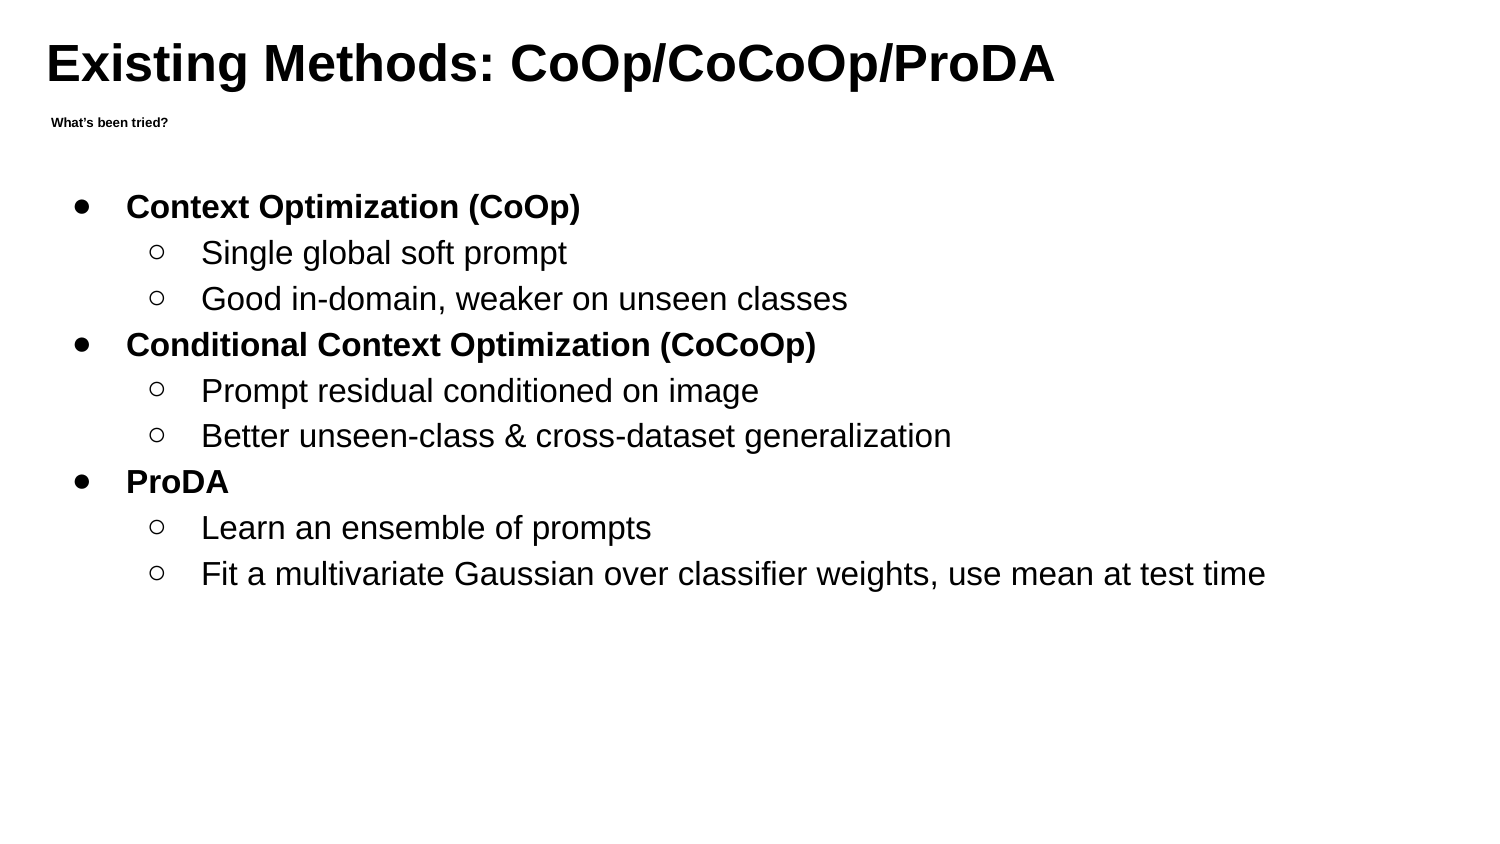

# Existing Methods: CoOp/CoCoOp/ProDA
What’s been tried?
Context Optimization (CoOp)
Single global soft prompt
Good in-domain, weaker on unseen classes
Conditional Context Optimization (CoCoOp)
Prompt residual conditioned on image
Better unseen-class & cross-dataset generalization
ProDA
Learn an ensemble of prompts
Fit a multivariate Gaussian over classifier weights, use mean at test time